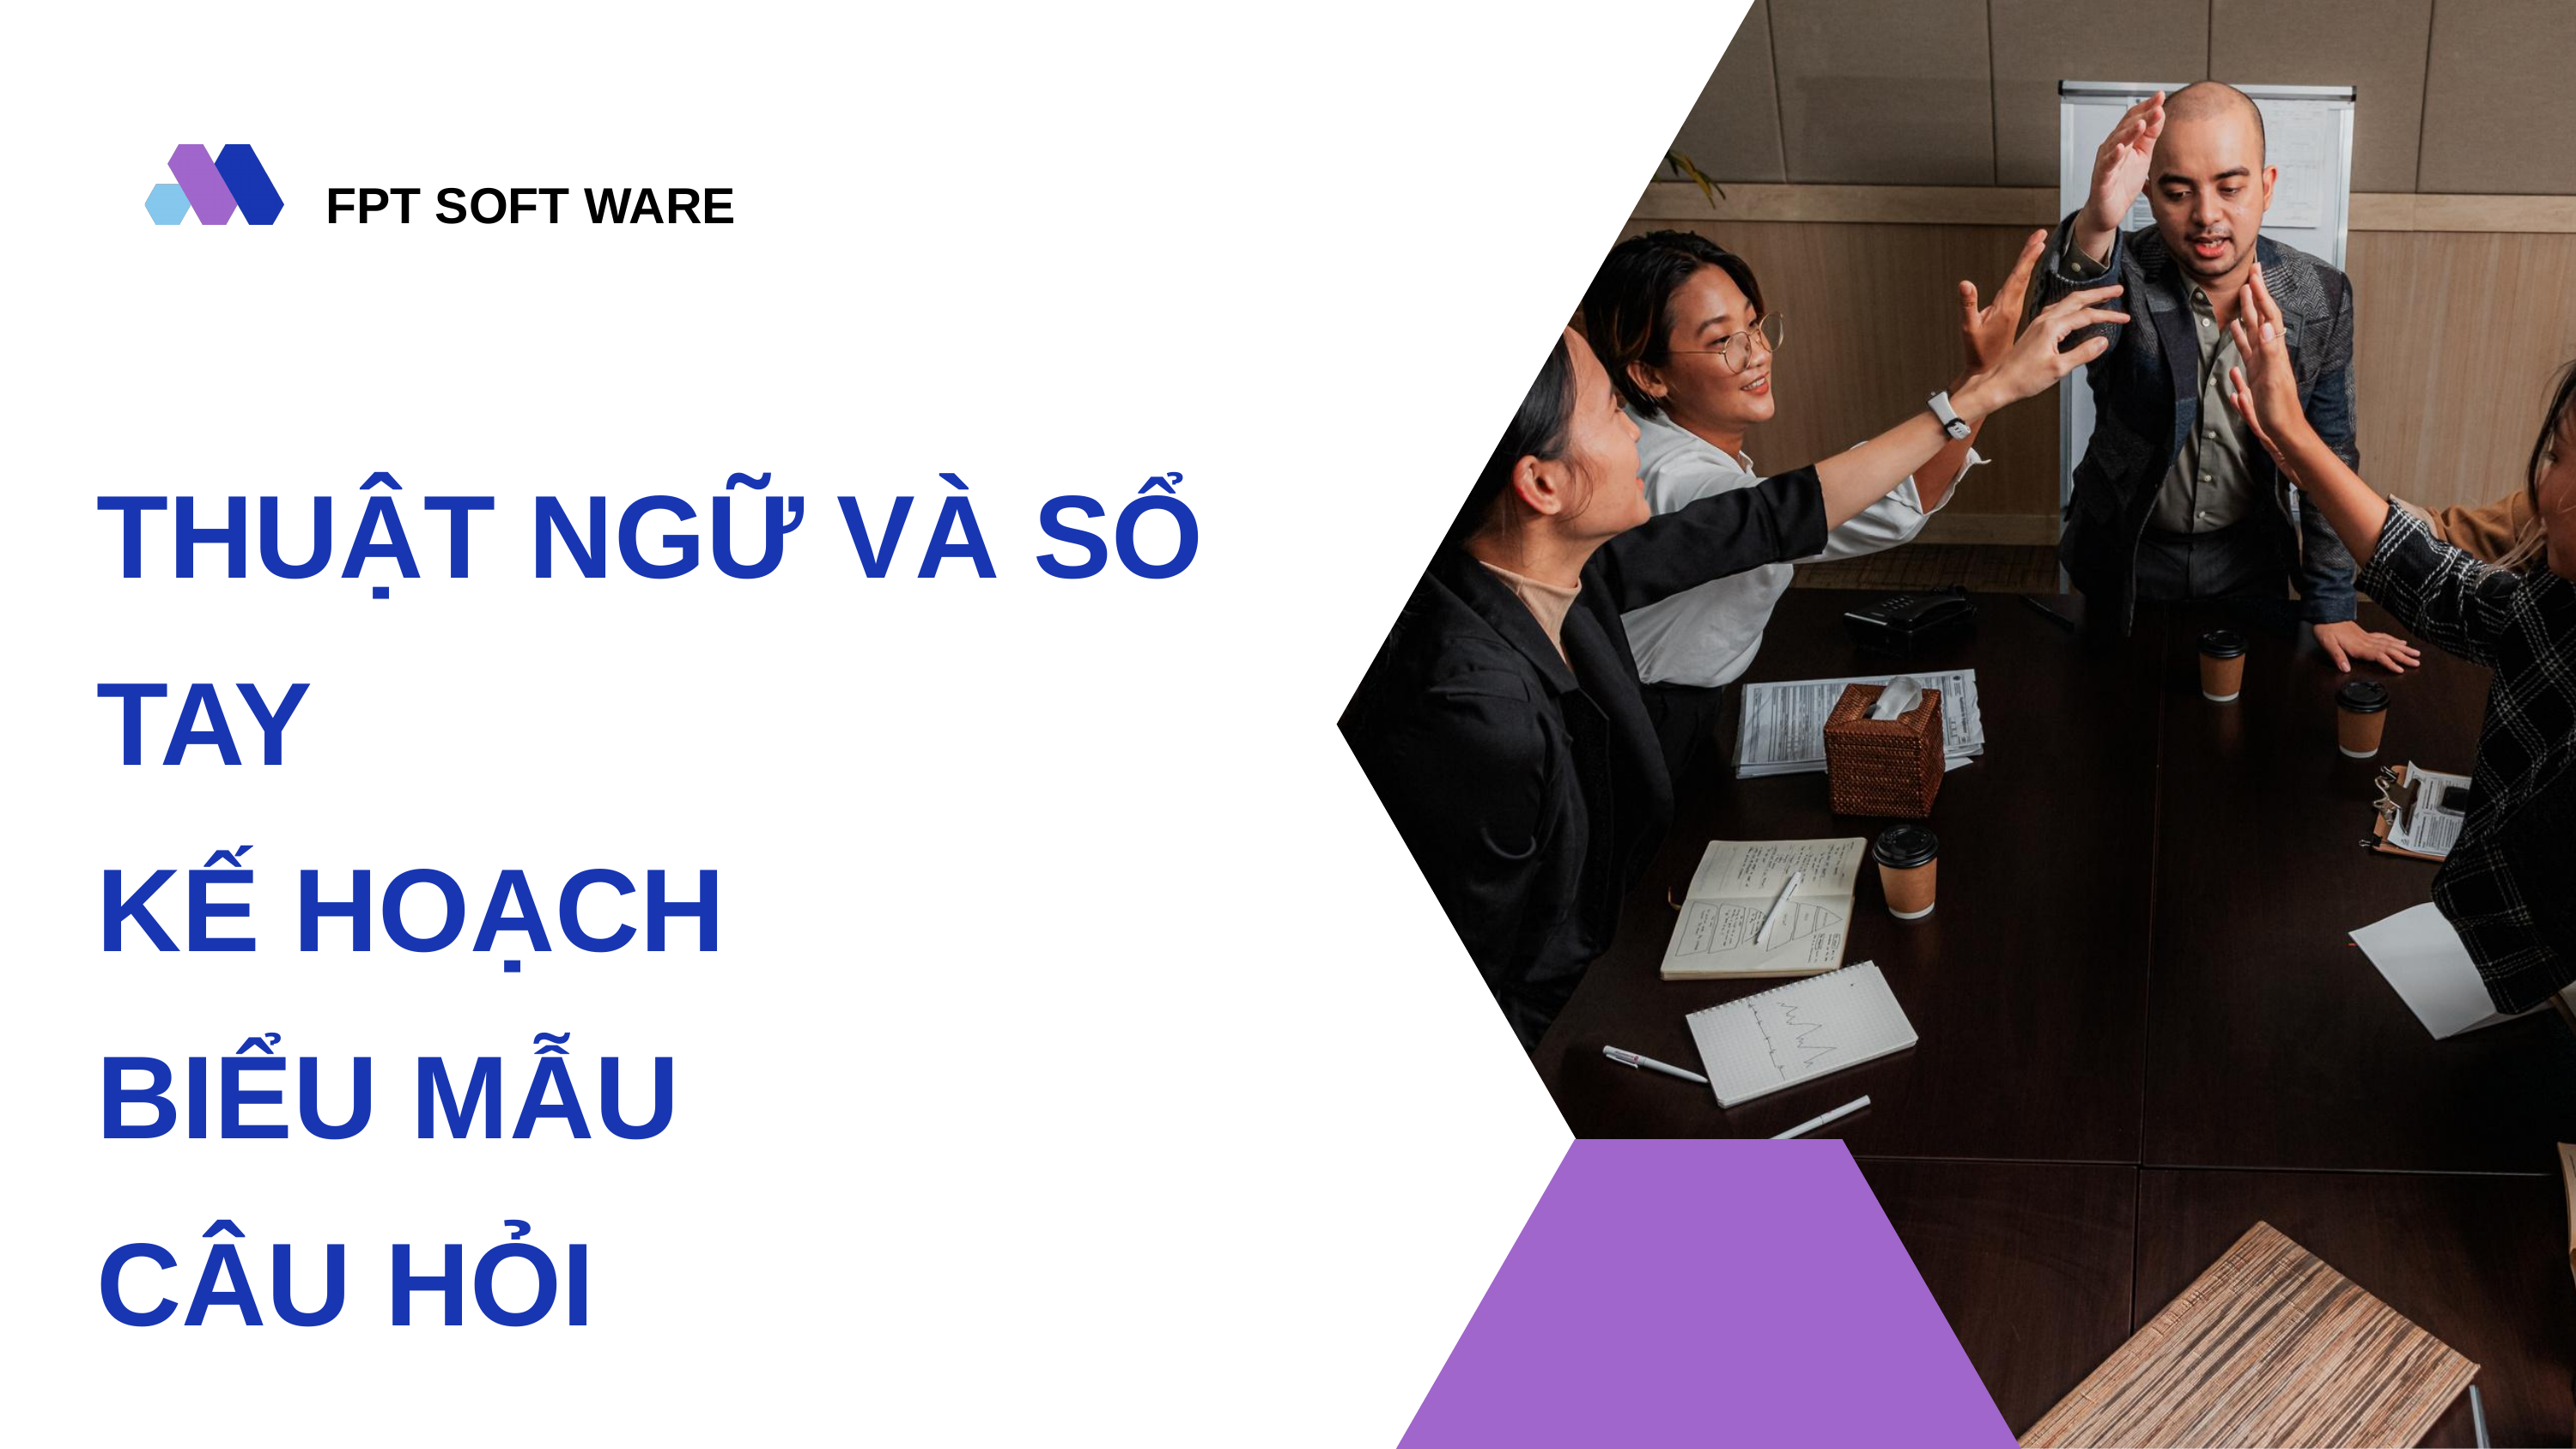

FPT SOFT WARE
THUẬT NGỮ VÀ SỔ TAY
KẾ HOẠCH
BIỂU MẪU
CÂU HỎI